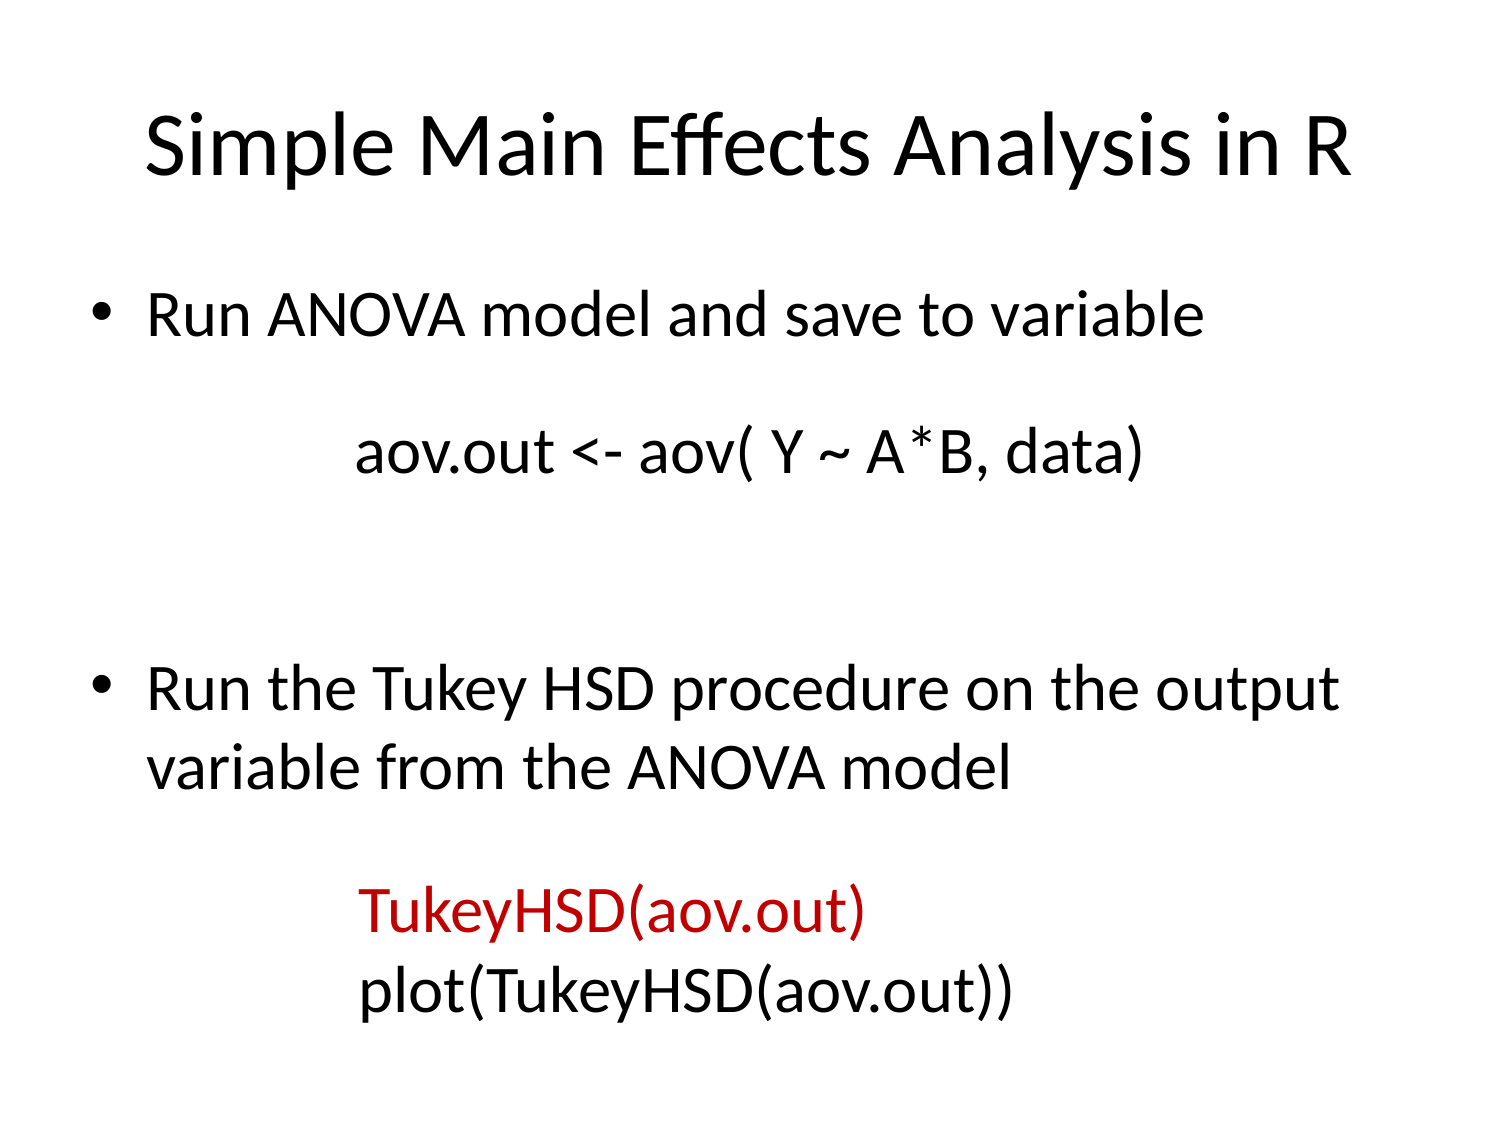

# Simple Main Effects Analysis in R
Run ANOVA model and save to variable

Run the Tukey HSD procedure on the output variable from the ANOVA model
aov.out <- aov( Y ~ A*B, data)
TukeyHSD(aov.out)
plot(TukeyHSD(aov.out))